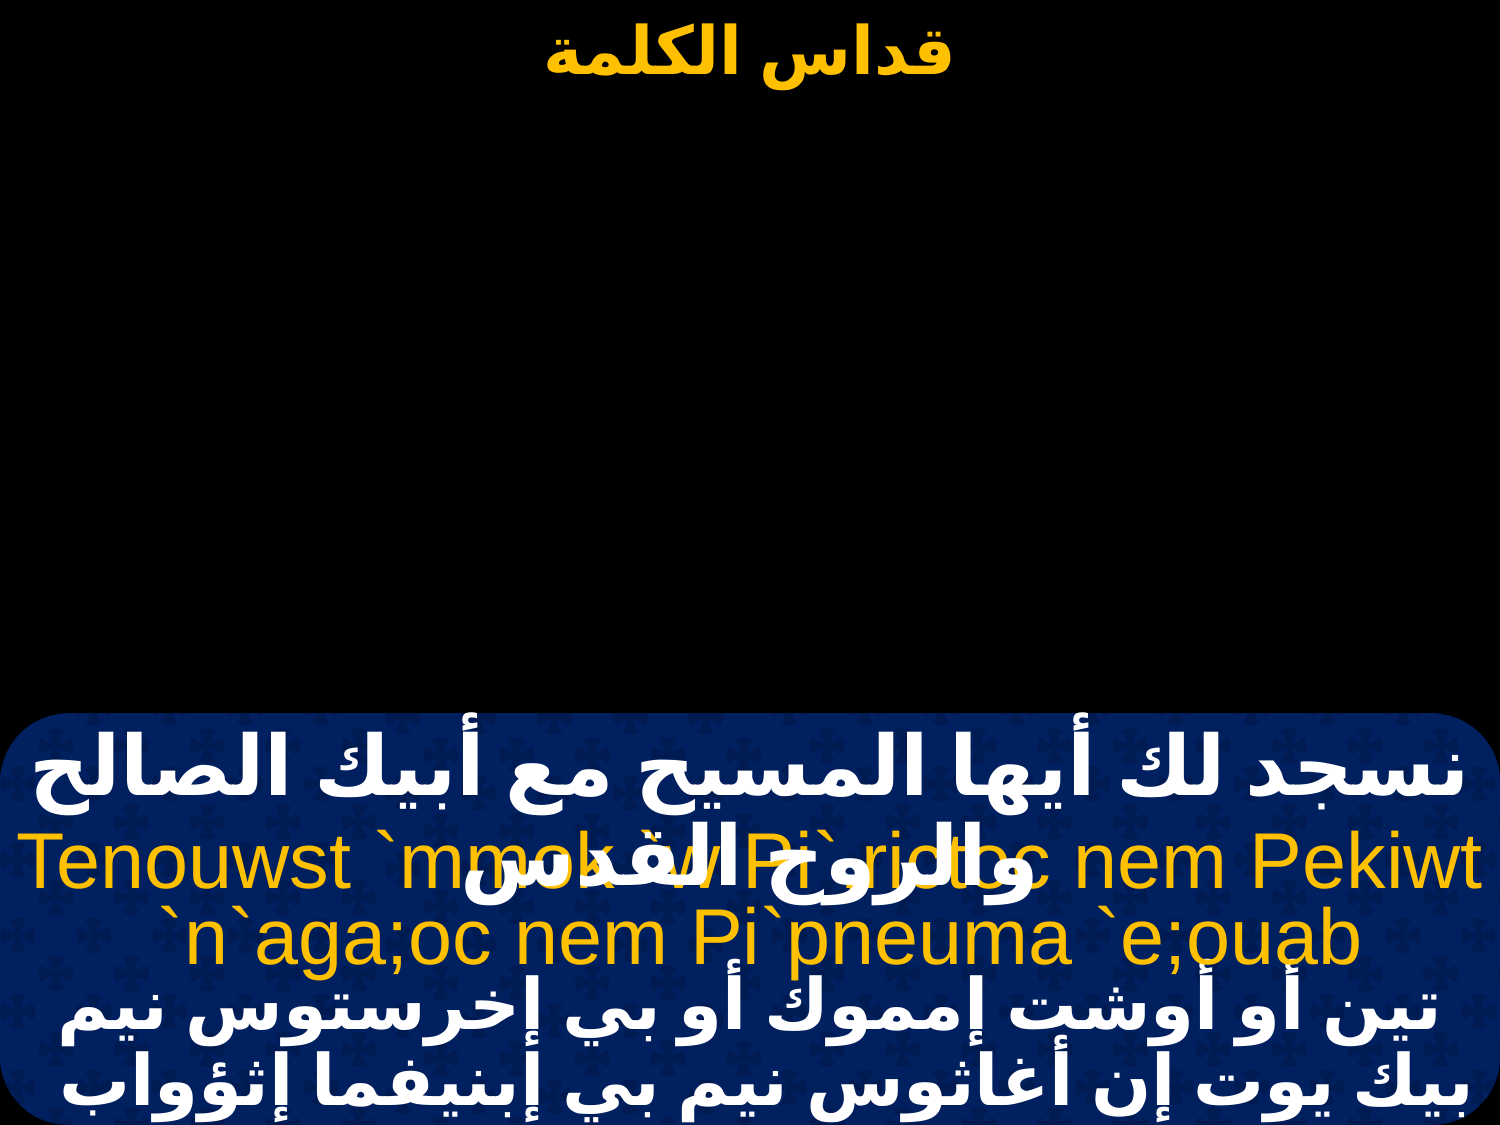

# تين اوؤشت قبل البولس
نسجد لك أيها المسيح مع أبيك الصالح والروح القدس
Tenouwst `mmok `w Pi`,rictoc nem Pekiwt
 `n`aga;oc nem Pi`pneuma `e;ouab
تين أو أوشت إمموك أو بي إخرستوس نيم بيك يوت إن أغاثوس نيم بي إبنيفما إثؤواب